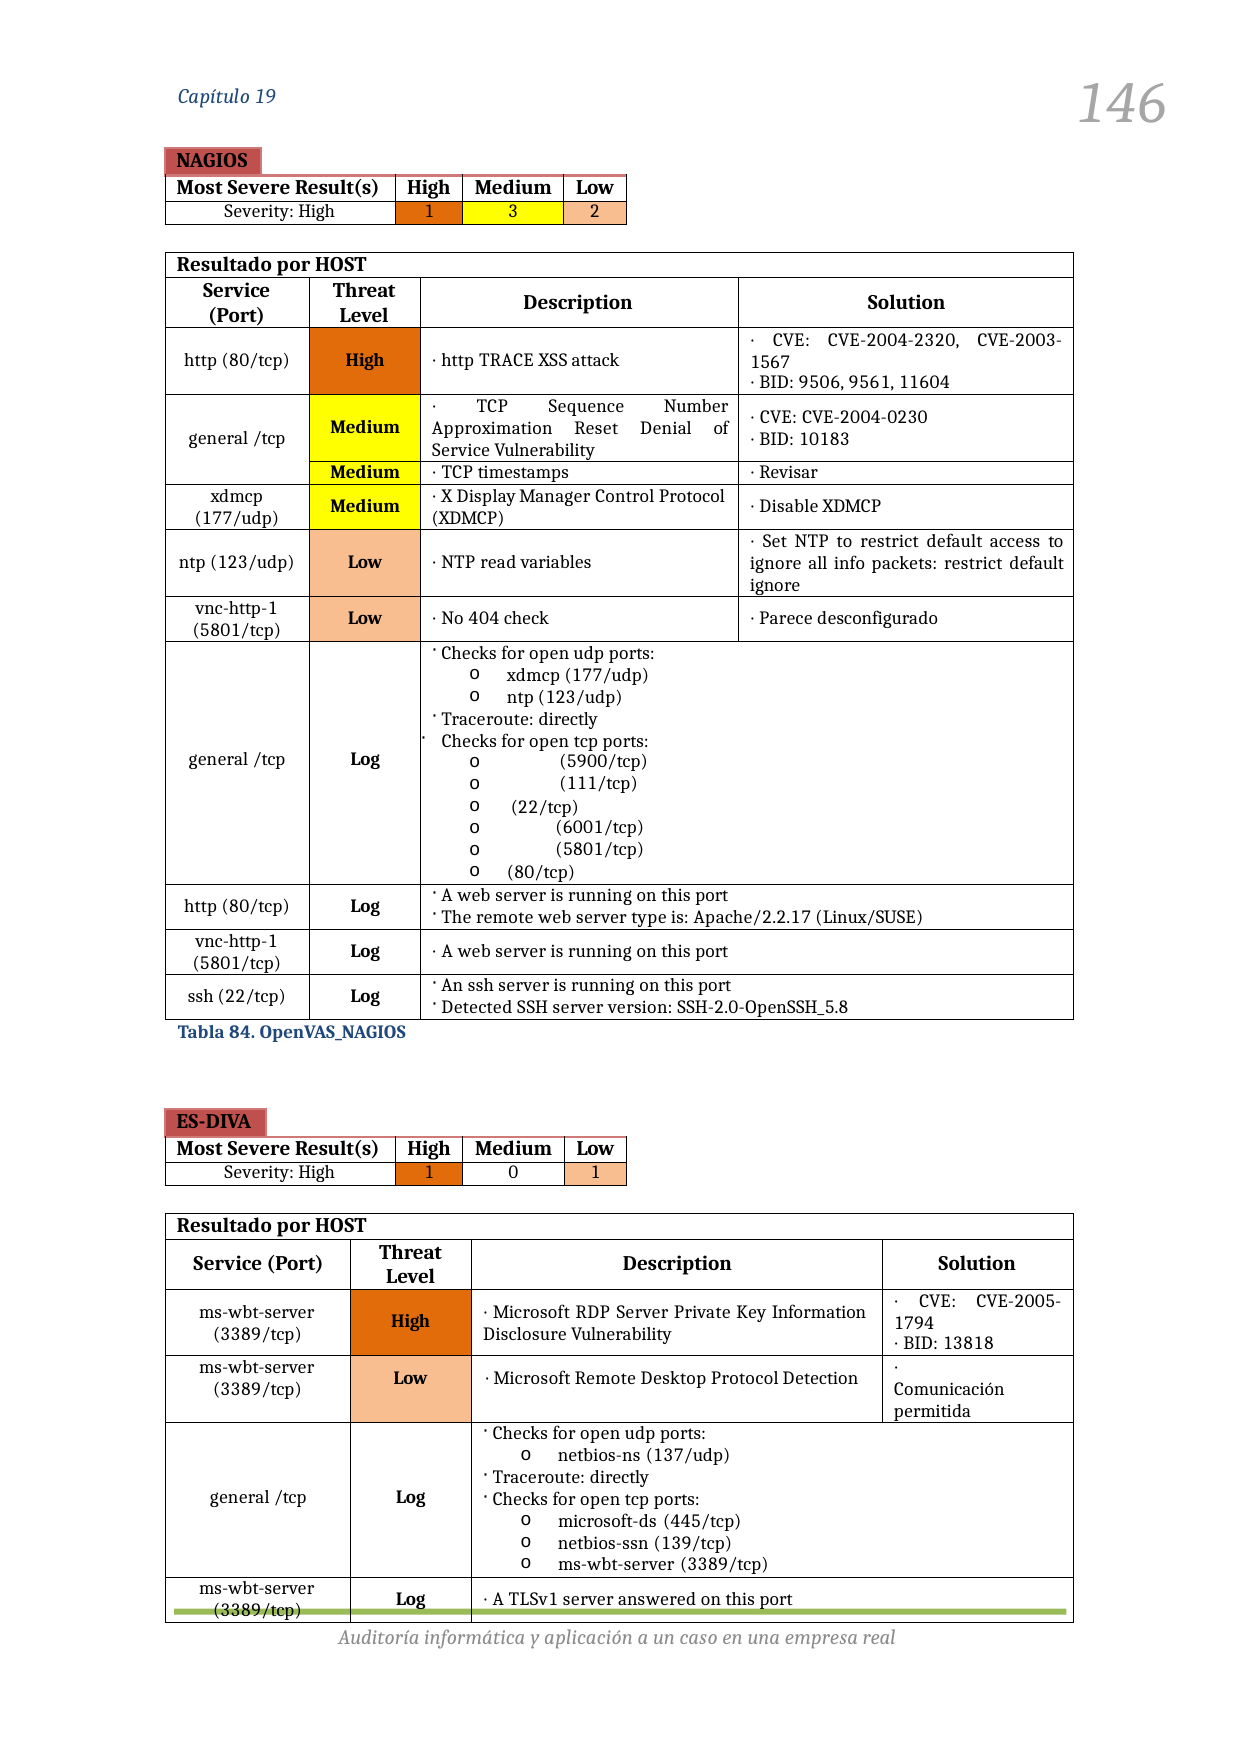

146
Capítulo 19
| NAGIOS |  |  |  |  |
| --- | --- | --- | --- | --- |
| Most Severe Result(s) |  | High | Medium | Low |
| Severity: High |  | 1 | 3 | 2 |
| Resultado por HOST |  |  |  |
| --- | --- | --- | --- |
| Service (Port) | Threat Level | Description | Solution |
| http (80/tcp) | High | · http TRACE XSS attack | · CVE: CVE-2004-2320, CVE-2003- 1567 · BID: 9506, 9561, 11604 |
| general /tcp | Medium | · TCP Sequence Number Approximation Reset Denial of Service Vulnerability | · CVE: CVE-2004-0230 · BID: 10183 |
|  | Medium | · TCP timestamps | · Revisar |
| xdmcp (177/udp) | Medium | · X Display Manager Control Protocol (XDMCP) | · Disable XDMCP |
| ntp (123/udp) | Low | · NTP read variables | · Set NTP to restrict default access to ignore all info packets: restrict default ignore |
| vnc-http-1 (5801/tcp) | Low | · No 404 check | · Parece desconfigurado |
| general /tcp | Log | Checks for open udp ports: xdmcp (177/udp) ntp (123/udp) Traceroute: directly Checks for open tcp ports: o (5900/tcp) o (111/tcp) (22/tcp) o (6001/tcp) o (5801/tcp) (80/tcp) |  |
| http (80/tcp) | Log | A web server is running on this port The remote web server type is: Apache/2.2.17 (Linux/SUSE) |  |
| vnc-http-1 (5801/tcp) | Log | · A web server is running on this port |  |
| ssh (22/tcp) | Log | An ssh server is running on this port Detected SSH server version: SSH-2.0-OpenSSH\_5.8 |  |
Tabla 84. OpenVAS_NAGIOS
| ES-DIVA |  |  |  |  |
| --- | --- | --- | --- | --- |
| Most Severe Result(s) |  | High | Medium | Low |
| Severity: High |  | 1 | 0 | 1 |
| Resultado por HOST |  |  |  |
| --- | --- | --- | --- |
| Service (Port) | Threat Level | Description | Solution |
| ms-wbt-server (3389/tcp) | High | · Microsoft RDP Server Private Key Information Disclosure Vulnerability | · CVE: CVE-2005- 1794 · BID: 13818 |
| ms-wbt-server (3389/tcp) | Low | · Microsoft Remote Desktop Protocol Detection | · Comunicación permitida |
| general /tcp | Log | Checks for open udp ports: netbios-ns (137/udp) Traceroute: directly Checks for open tcp ports: microsoft-ds (445/tcp) netbios-ssn (139/tcp) ms-wbt-server (3389/tcp) |  |
| ms-wbt-server (3389/tcp) | Log | · A TLSv1 server answered on this port |  |

Auditoría informática y aplicación a un caso en una empresa real